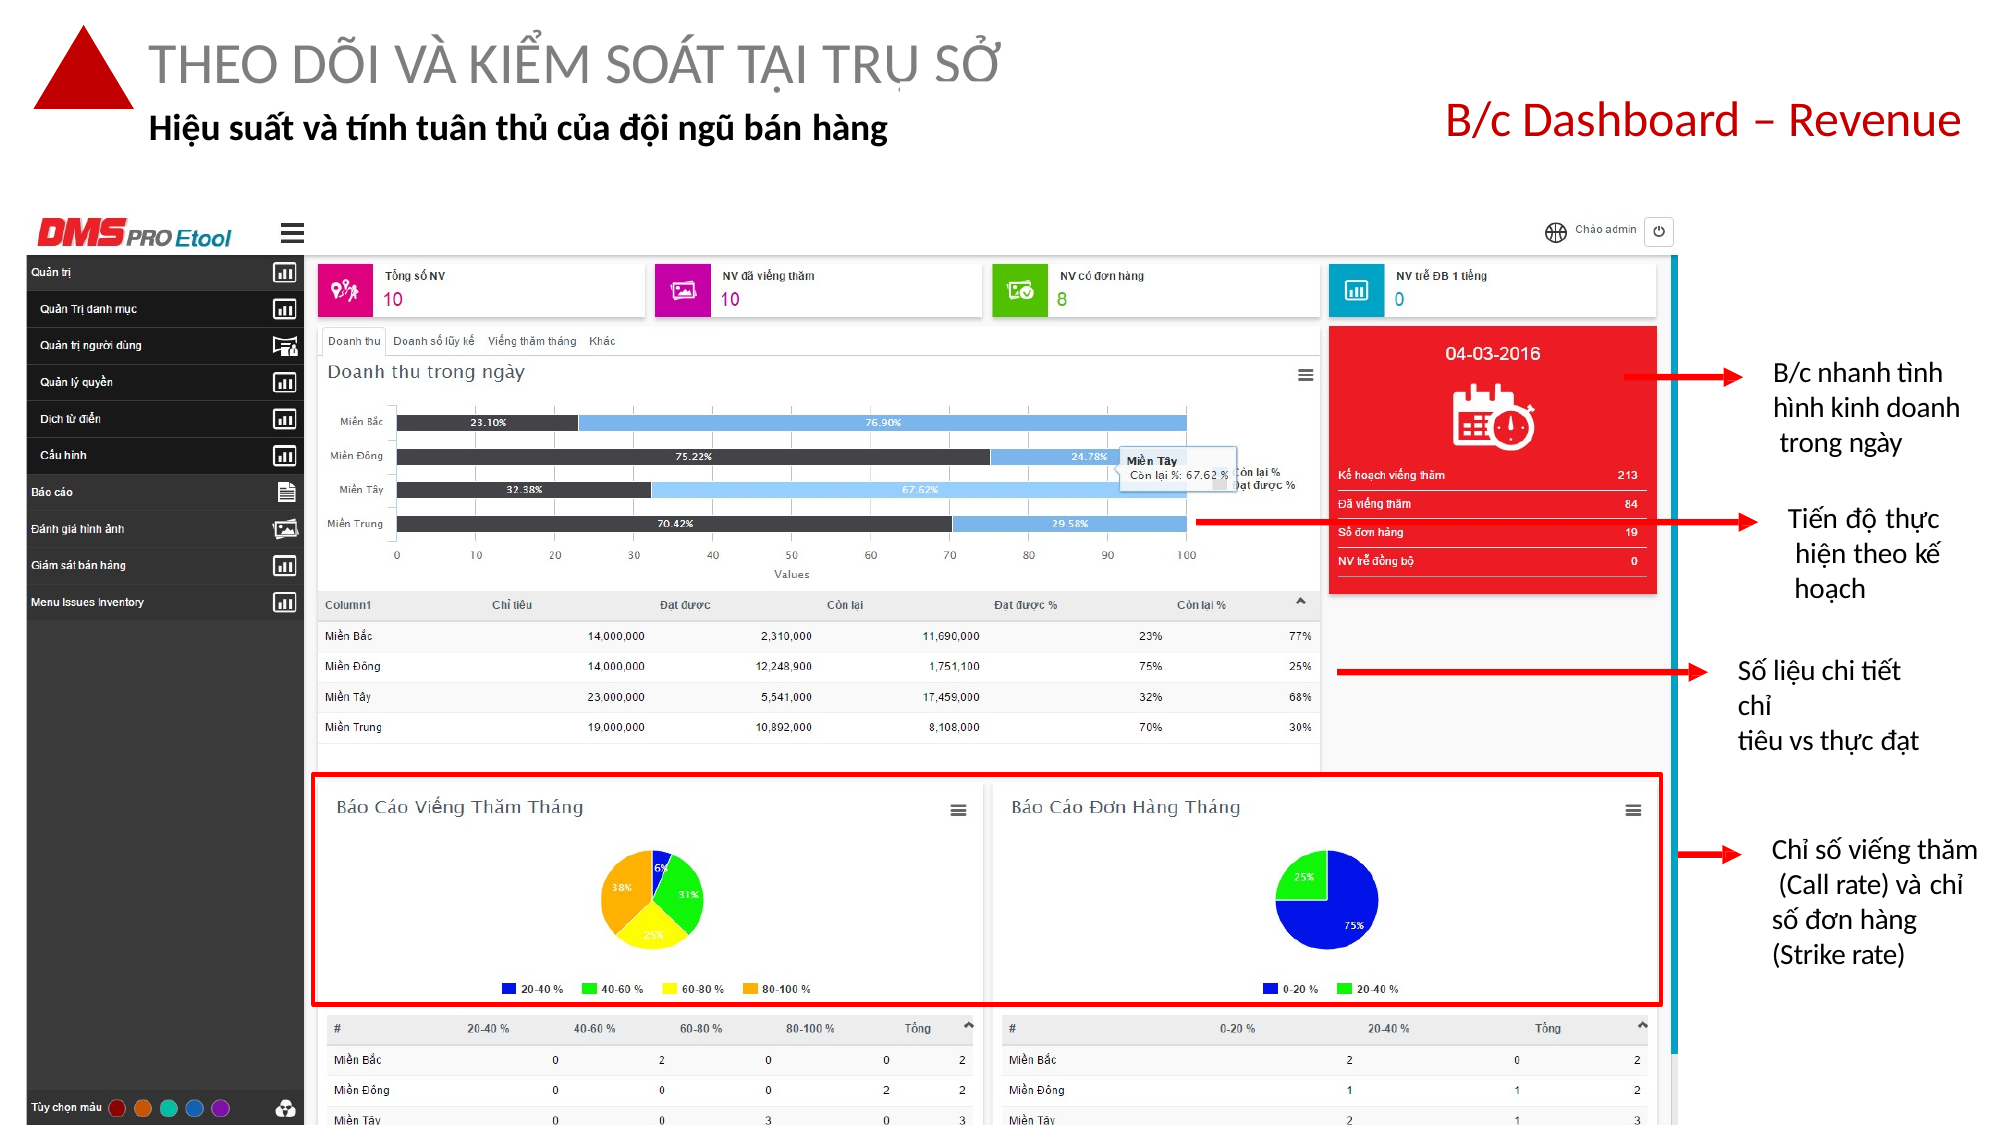

# THEO DÕI VÀ KIỂM SOÁT TẠI TRỤ SỞ

B/c Dashboard – Revenue
Hiệu suất và tính tuân thủ của đội ngũ bán hàng

B/c nhanh tình  hình kinh doanh  trong ngày

Tiến độ thực  hiện theo kế  hoạch

Số liệu chi tiết chỉ
tiêu vs thực đạt

Chỉ số viếng thăm  (Call rate) và chỉ
số đơn hàng
(Strike rate)